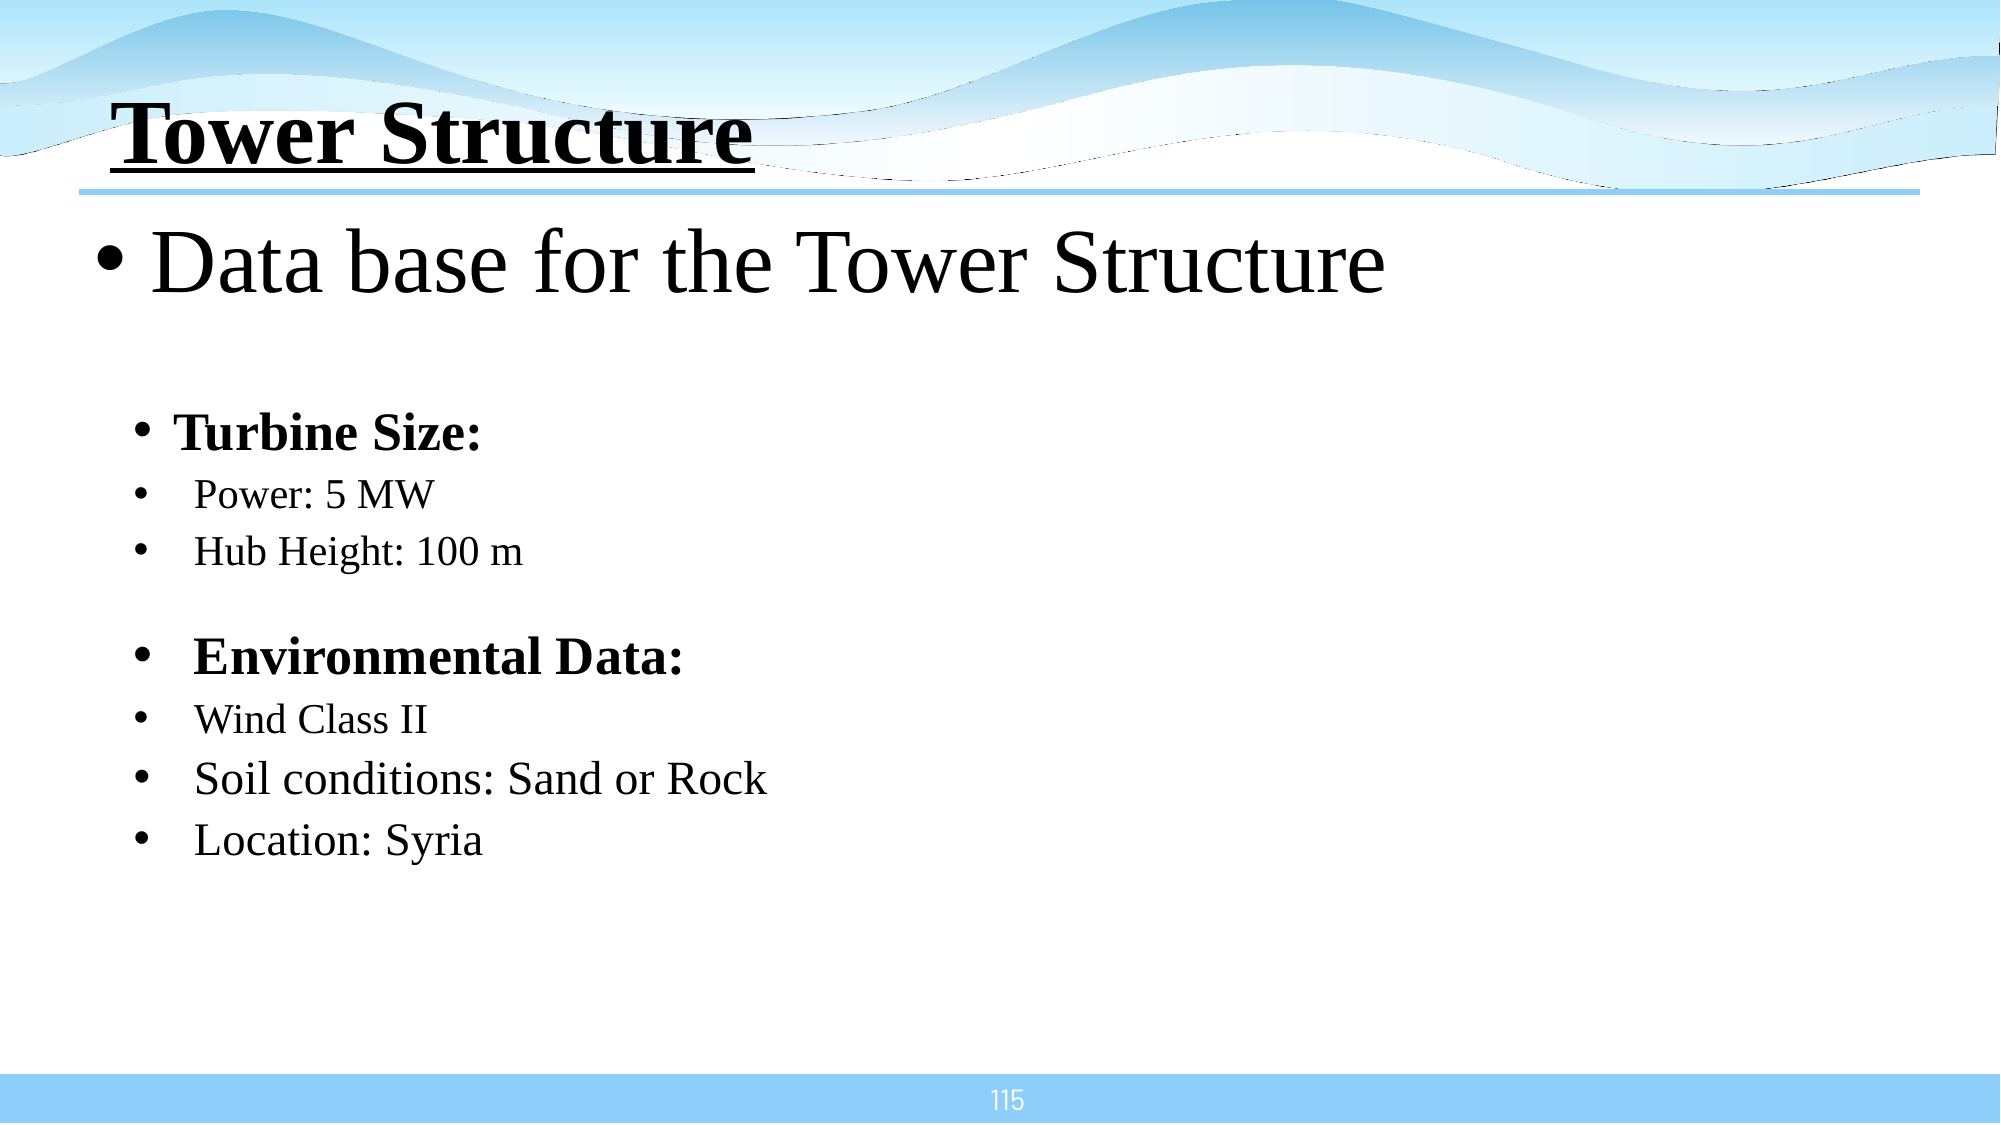

Tower Structure

# Data base for the Tower Structure

Turbine Size:
Power: 5 MW
Hub Height: 100 m

Environmental Data:
Wind Class II
Soil conditions: Sand or Rock
Location: Syria

115